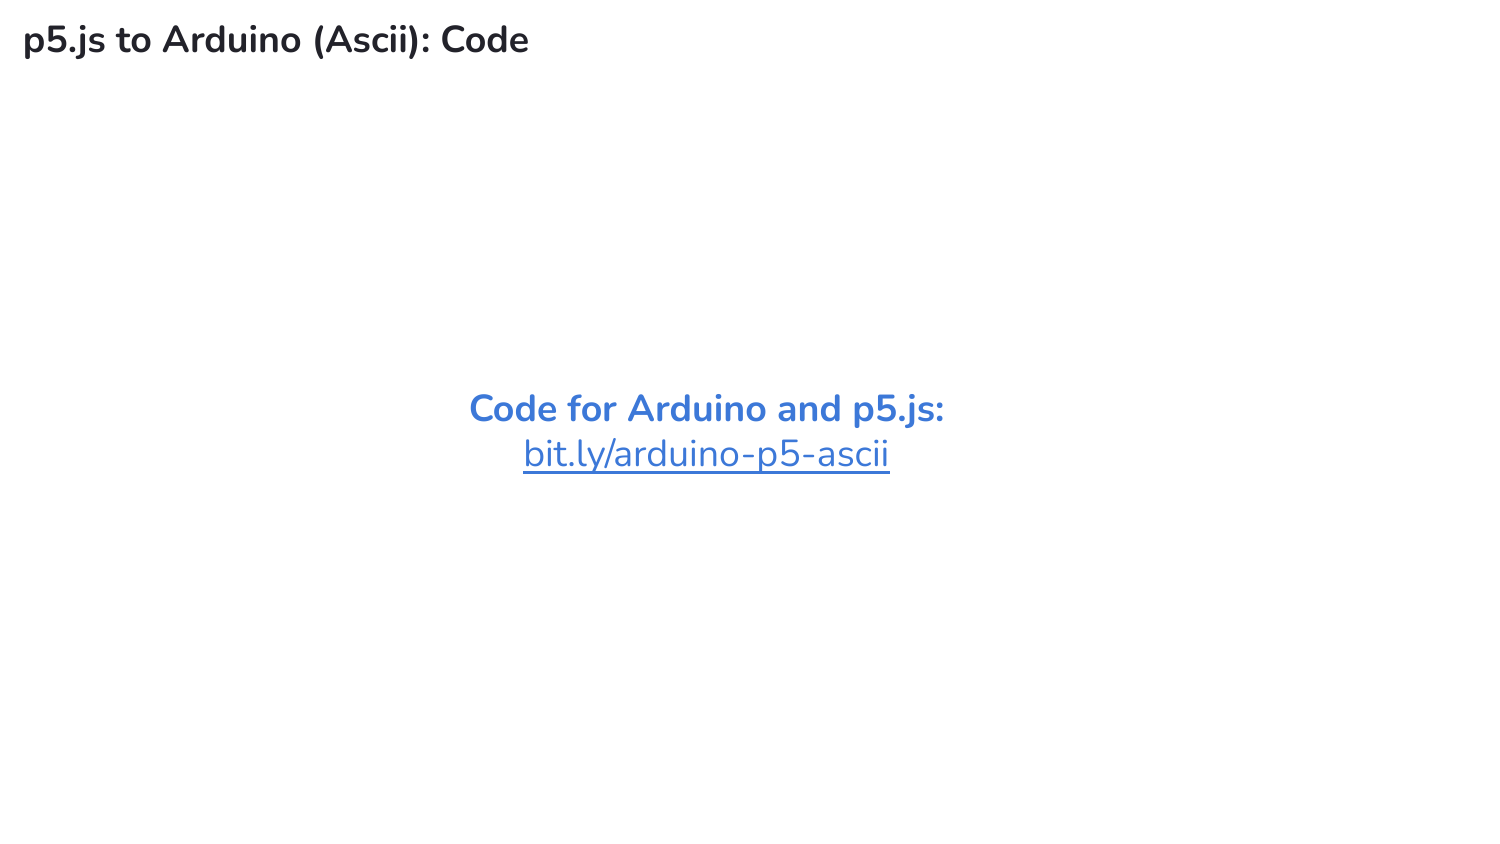

# p5.js to Arduino (Ascii): Code
Code for Arduino and p5.js:
bit.ly/arduino-p5-ascii